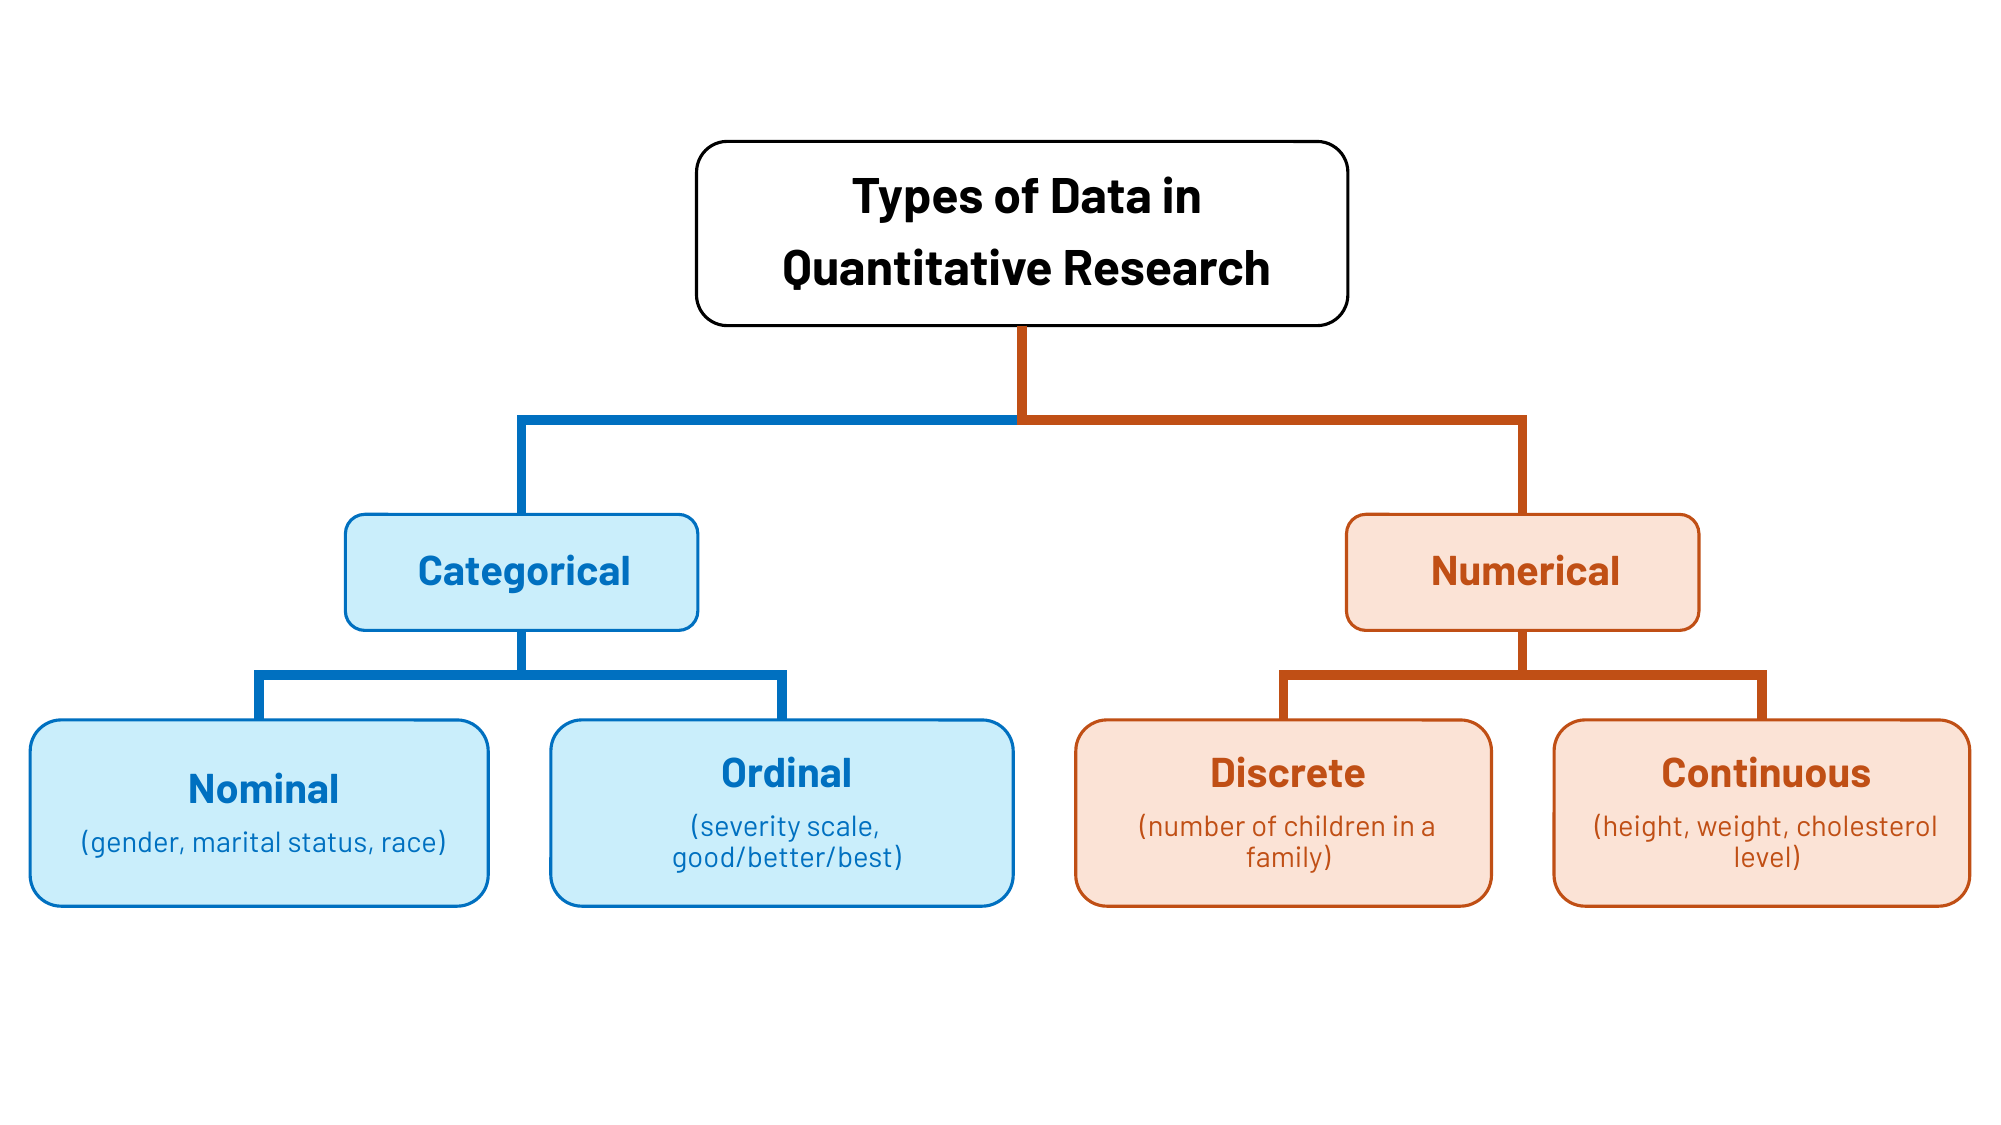

Types of Data in
Quantitative Research
Categorical
Nominal
(gender, marital status, race)
Ordinal
(severity scale, good/better/best)
Numerical
Discrete
(number of children in a family)
Continuous
(height, weight, cholesterol level)